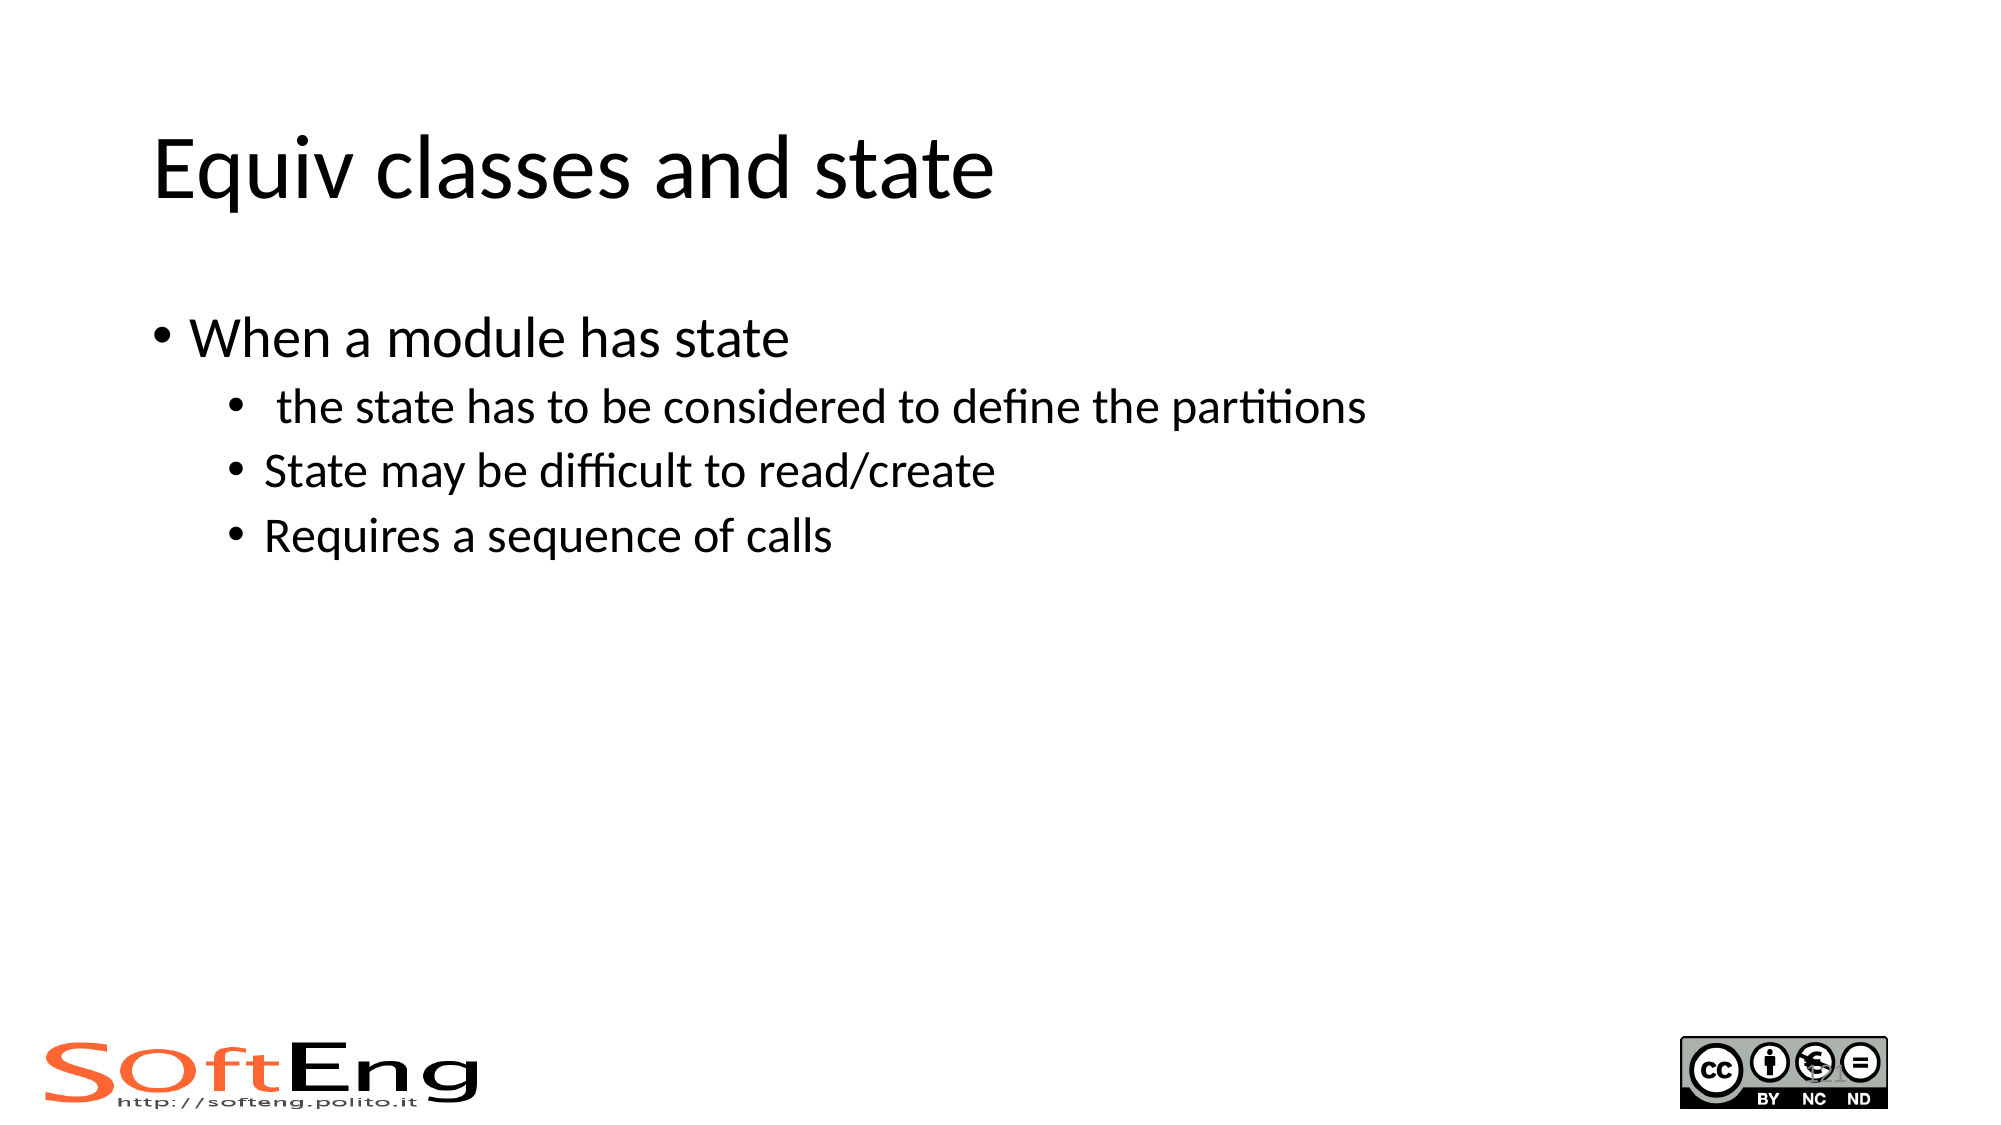

# Equiv classes and state
When a module has state
 the state has to be considered to define the partitions
State may be difficult to read/create
Requires a sequence of calls

121